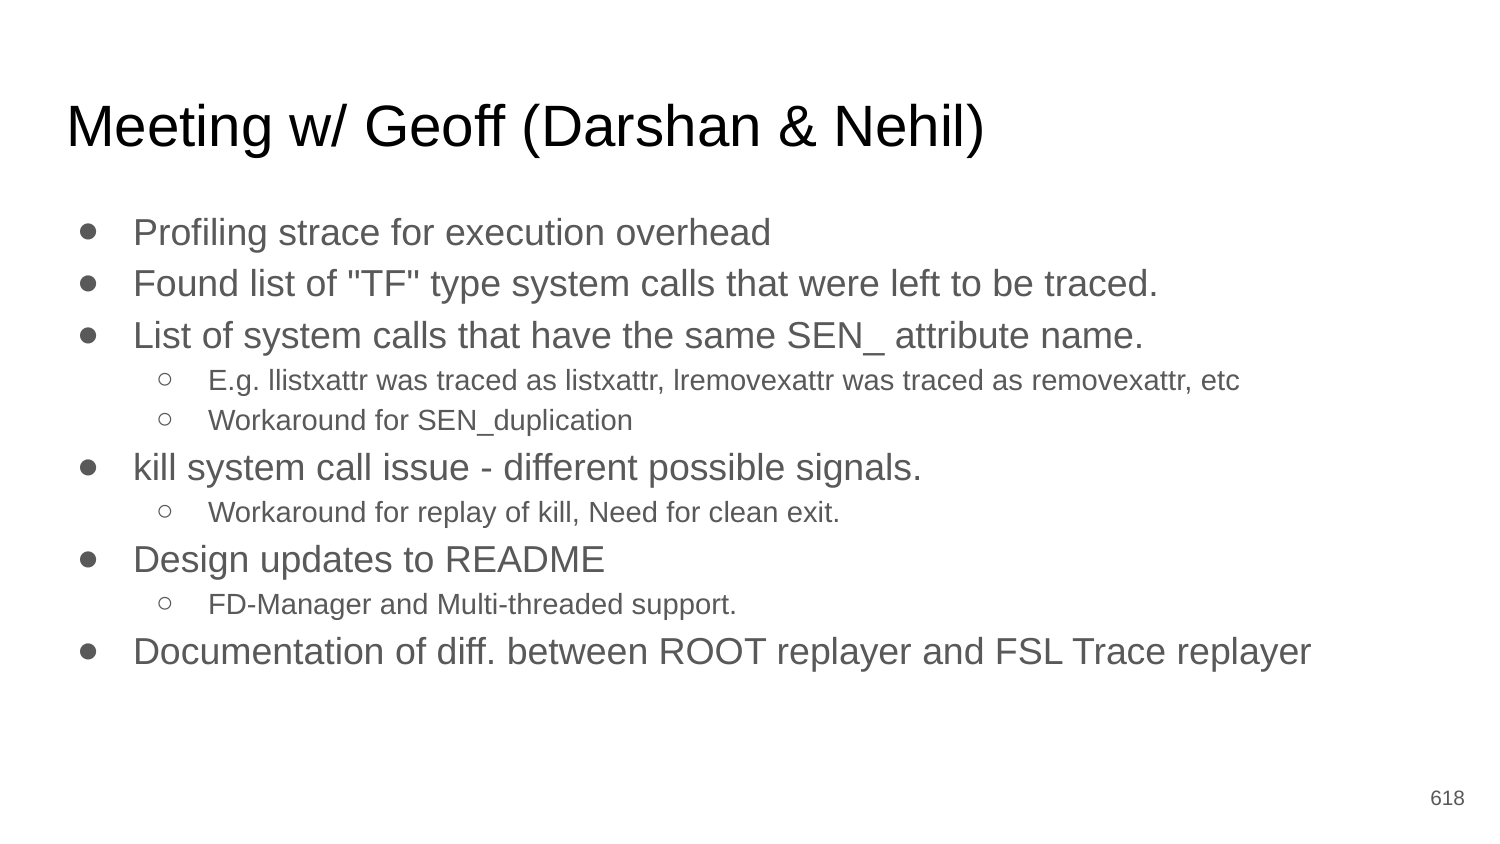

# Meeting w/ Geoff (Darshan & Nehil)
Profiling strace for execution overhead
Found list of "TF" type system calls that were left to be traced.
List of system calls that have the same SEN_ attribute name.
E.g. llistxattr was traced as listxattr, lremovexattr was traced as removexattr, etc
Workaround for SEN_duplication
kill system call issue - different possible signals.
Workaround for replay of kill, Need for clean exit.
Design updates to README
FD-Manager and Multi-threaded support.
Documentation of diff. between ROOT replayer and FSL Trace replayer

618